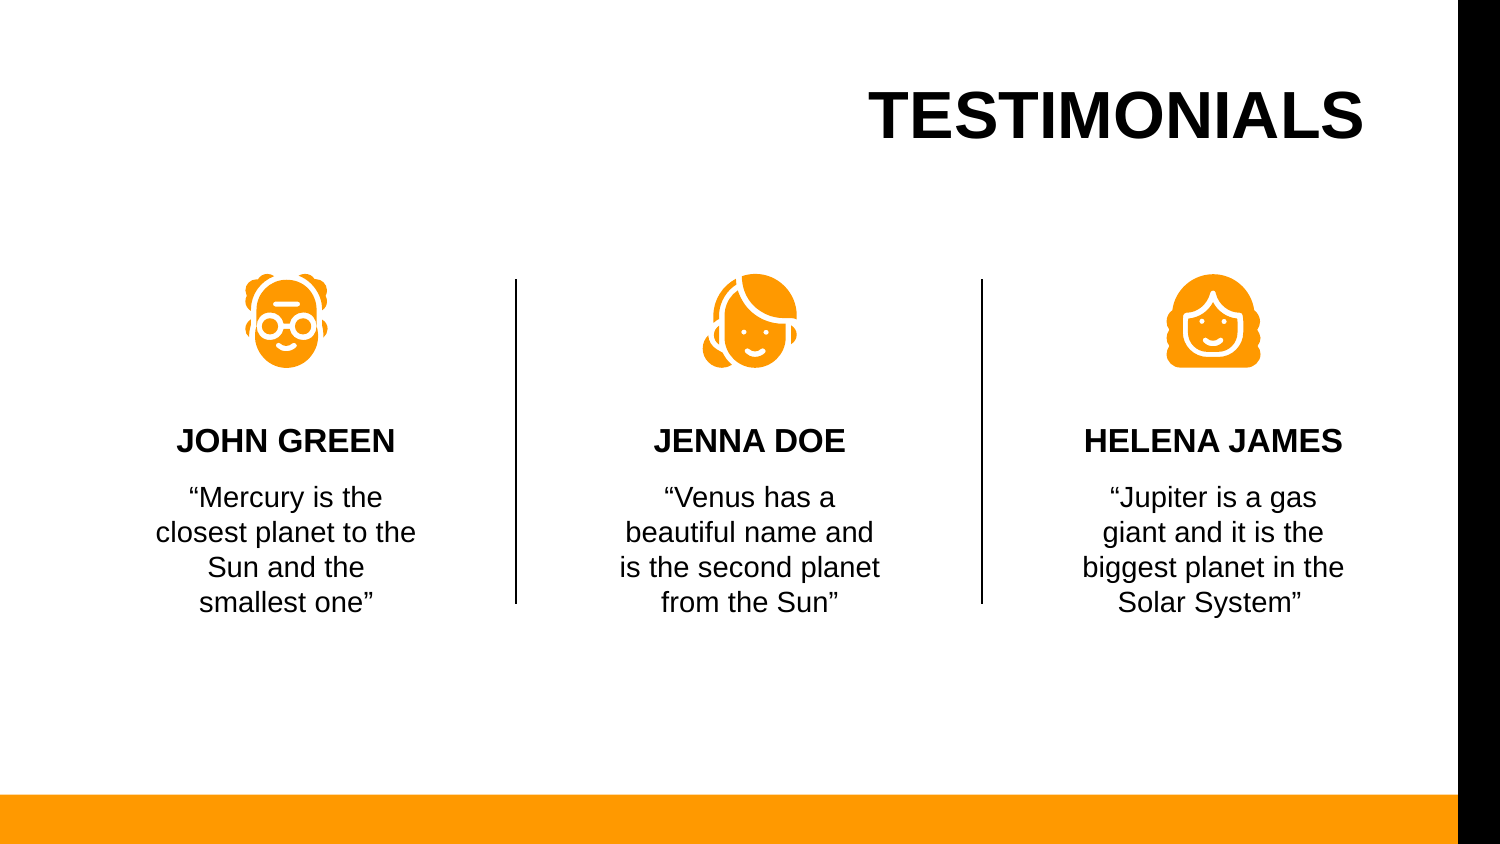

# TESTIMONIALS

JOHN GREEN
JENNA DOE
HELENA JAMES
“Mercury is the closest planet to the Sun and the smallest one”
“Venus has a beautiful name and is the second planet from the Sun”
“Jupiter is a gas giant and it is the biggest planet in the Solar System”